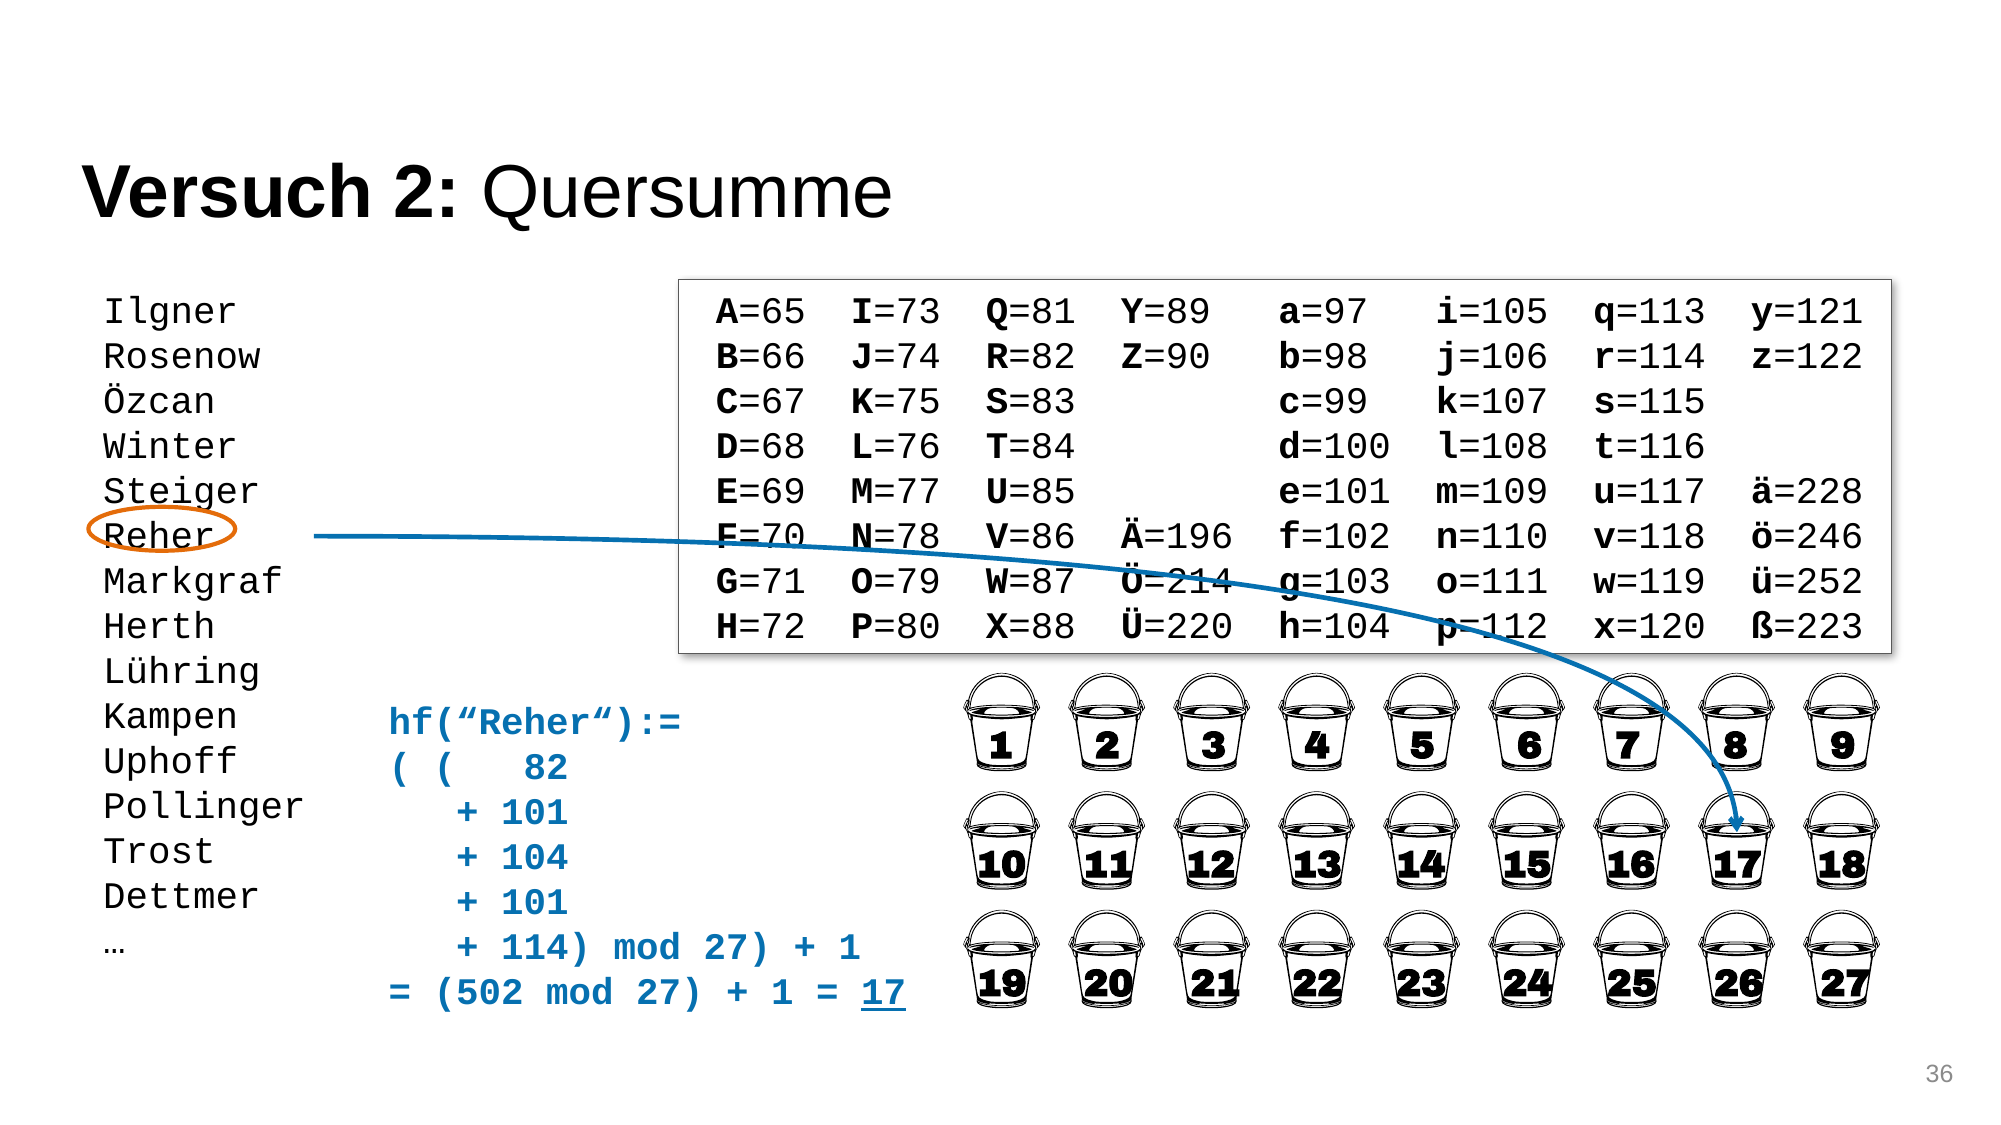

Versuch 2: Quersumme
Ilgner
Rosenow
Özcan
Winter
Steiger
Reher
Markgraf
Herth
Lühring
Kampen
Uphoff
Pollinger
Trost
Dettmer
…
 A=65  I=73  Q=81  Y=89   a=97   i=105  q=113  y=121
 B=66  J=74  R=82  Z=90   b=98   j=106  r=114  z=122
 C=67  K=75  S=83         c=99   k=107  s=115
 D=68  L=76  T=84         d=100  l=108  t=116
 E=69  M=77  U=85         e=101  m=109  u=117  ä=228
 F=70  N=78  V=86  Ä=196  f=102  n=110  v=118  ö=246
 G=71  O=79  W=87  Ö=214  g=103  o=111  w=119  ü=252
 H=72  P=80  X=88  Ü=220  h=104  p=112  x=120  ß=223

1
2
3
4
5
6
7
8
9
10
11
12
13
14
15
16
17
18
19
20
21
22
23
24
25
26
27
hf(“Reher“):=
( (   82
   + 101
   + 104
   + 101
   + 114) mod 27) + 1
= (502 mod 27) + 1 = 17

36